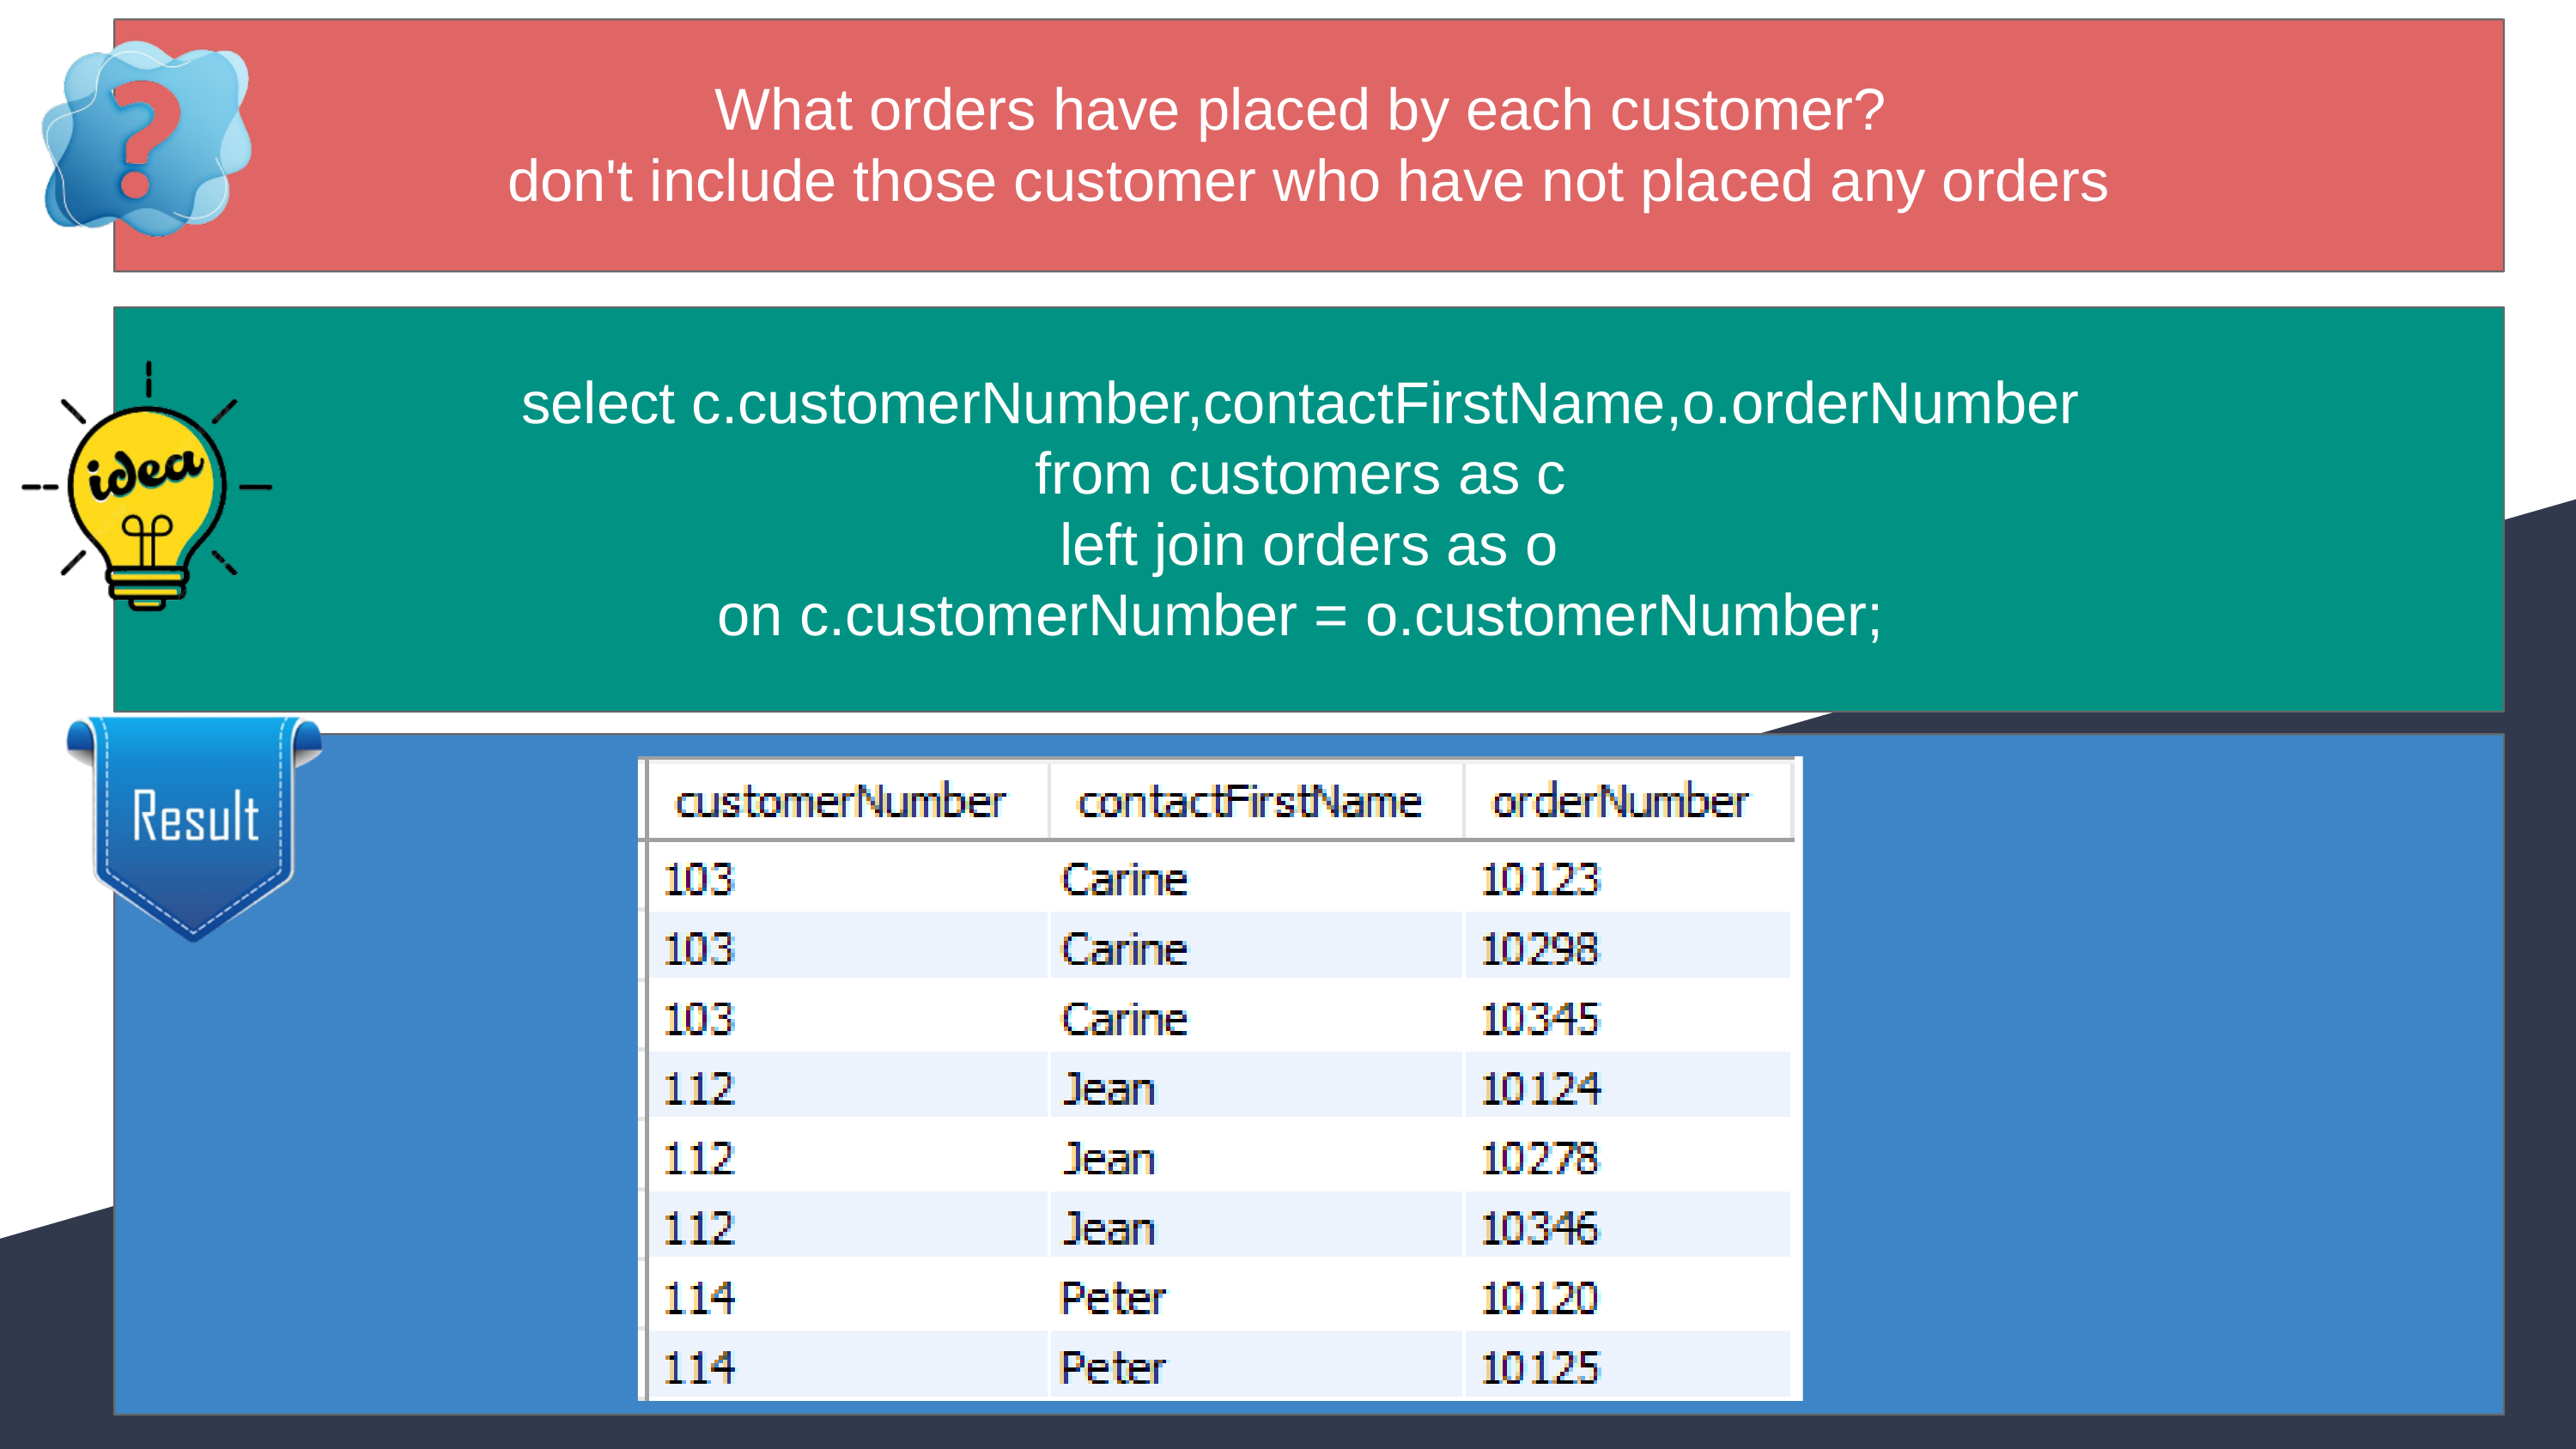

What orders have placed by each customer?
don't include those customer who have not placed any orders

select c.customerNumber,contactFirstName,o.orderNumber
from customers as c
left join orders as o
on c.customerNumber = o.customerNumber;